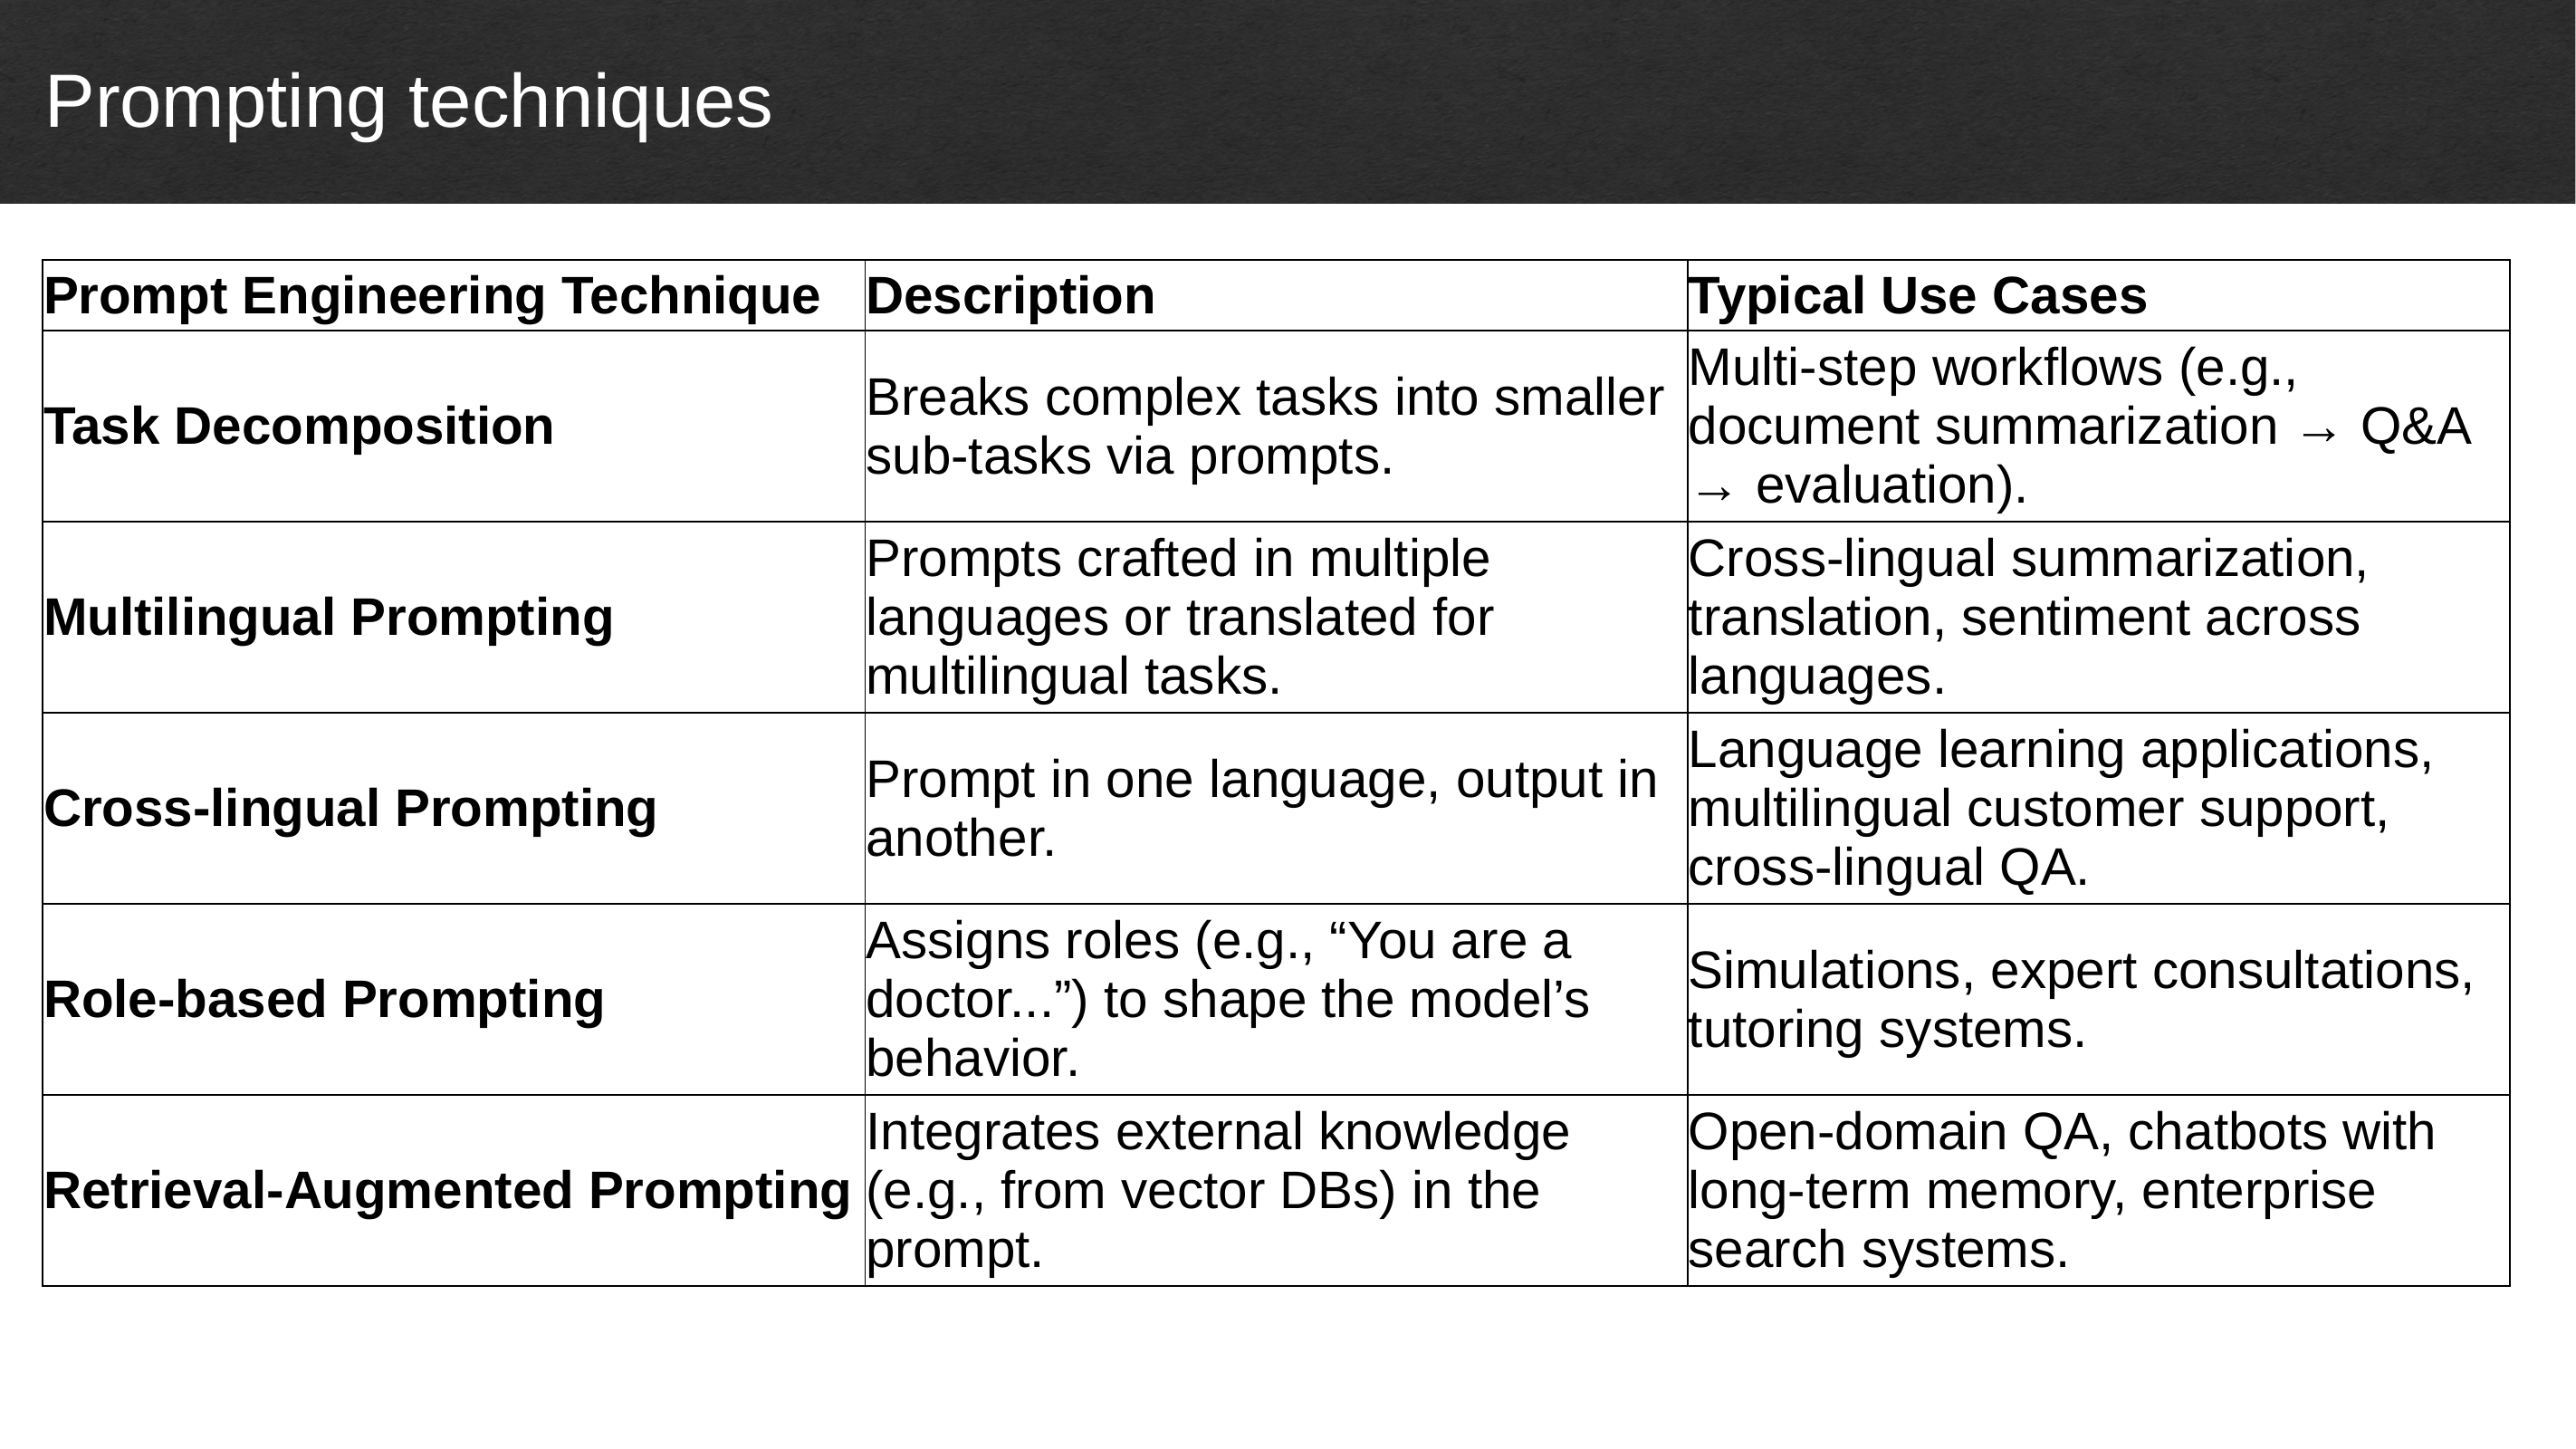

Prompting techniques
# Cyber Security and Cyber Risks
| Prompt Engineering Technique | Description | Typical Use Cases |
| --- | --- | --- |
| Task Decomposition | Breaks complex tasks into smaller sub-tasks via prompts. | Multi-step workflows (e.g., document summarization → Q&A → evaluation). |
| Multilingual Prompting | Prompts crafted in multiple languages or translated for multilingual tasks. | Cross-lingual summarization, translation, sentiment across languages. |
| Cross-lingual Prompting | Prompt in one language, output in another. | Language learning applications, multilingual customer support, cross-lingual QA. |
| Role-based Prompting | Assigns roles (e.g., “You are a doctor...”) to shape the model’s behavior. | Simulations, expert consultations, tutoring systems. |
| Retrieval-Augmented Prompting | Integrates external knowledge (e.g., from vector DBs) in the prompt. | Open-domain QA, chatbots with long-term memory, enterprise search systems. |